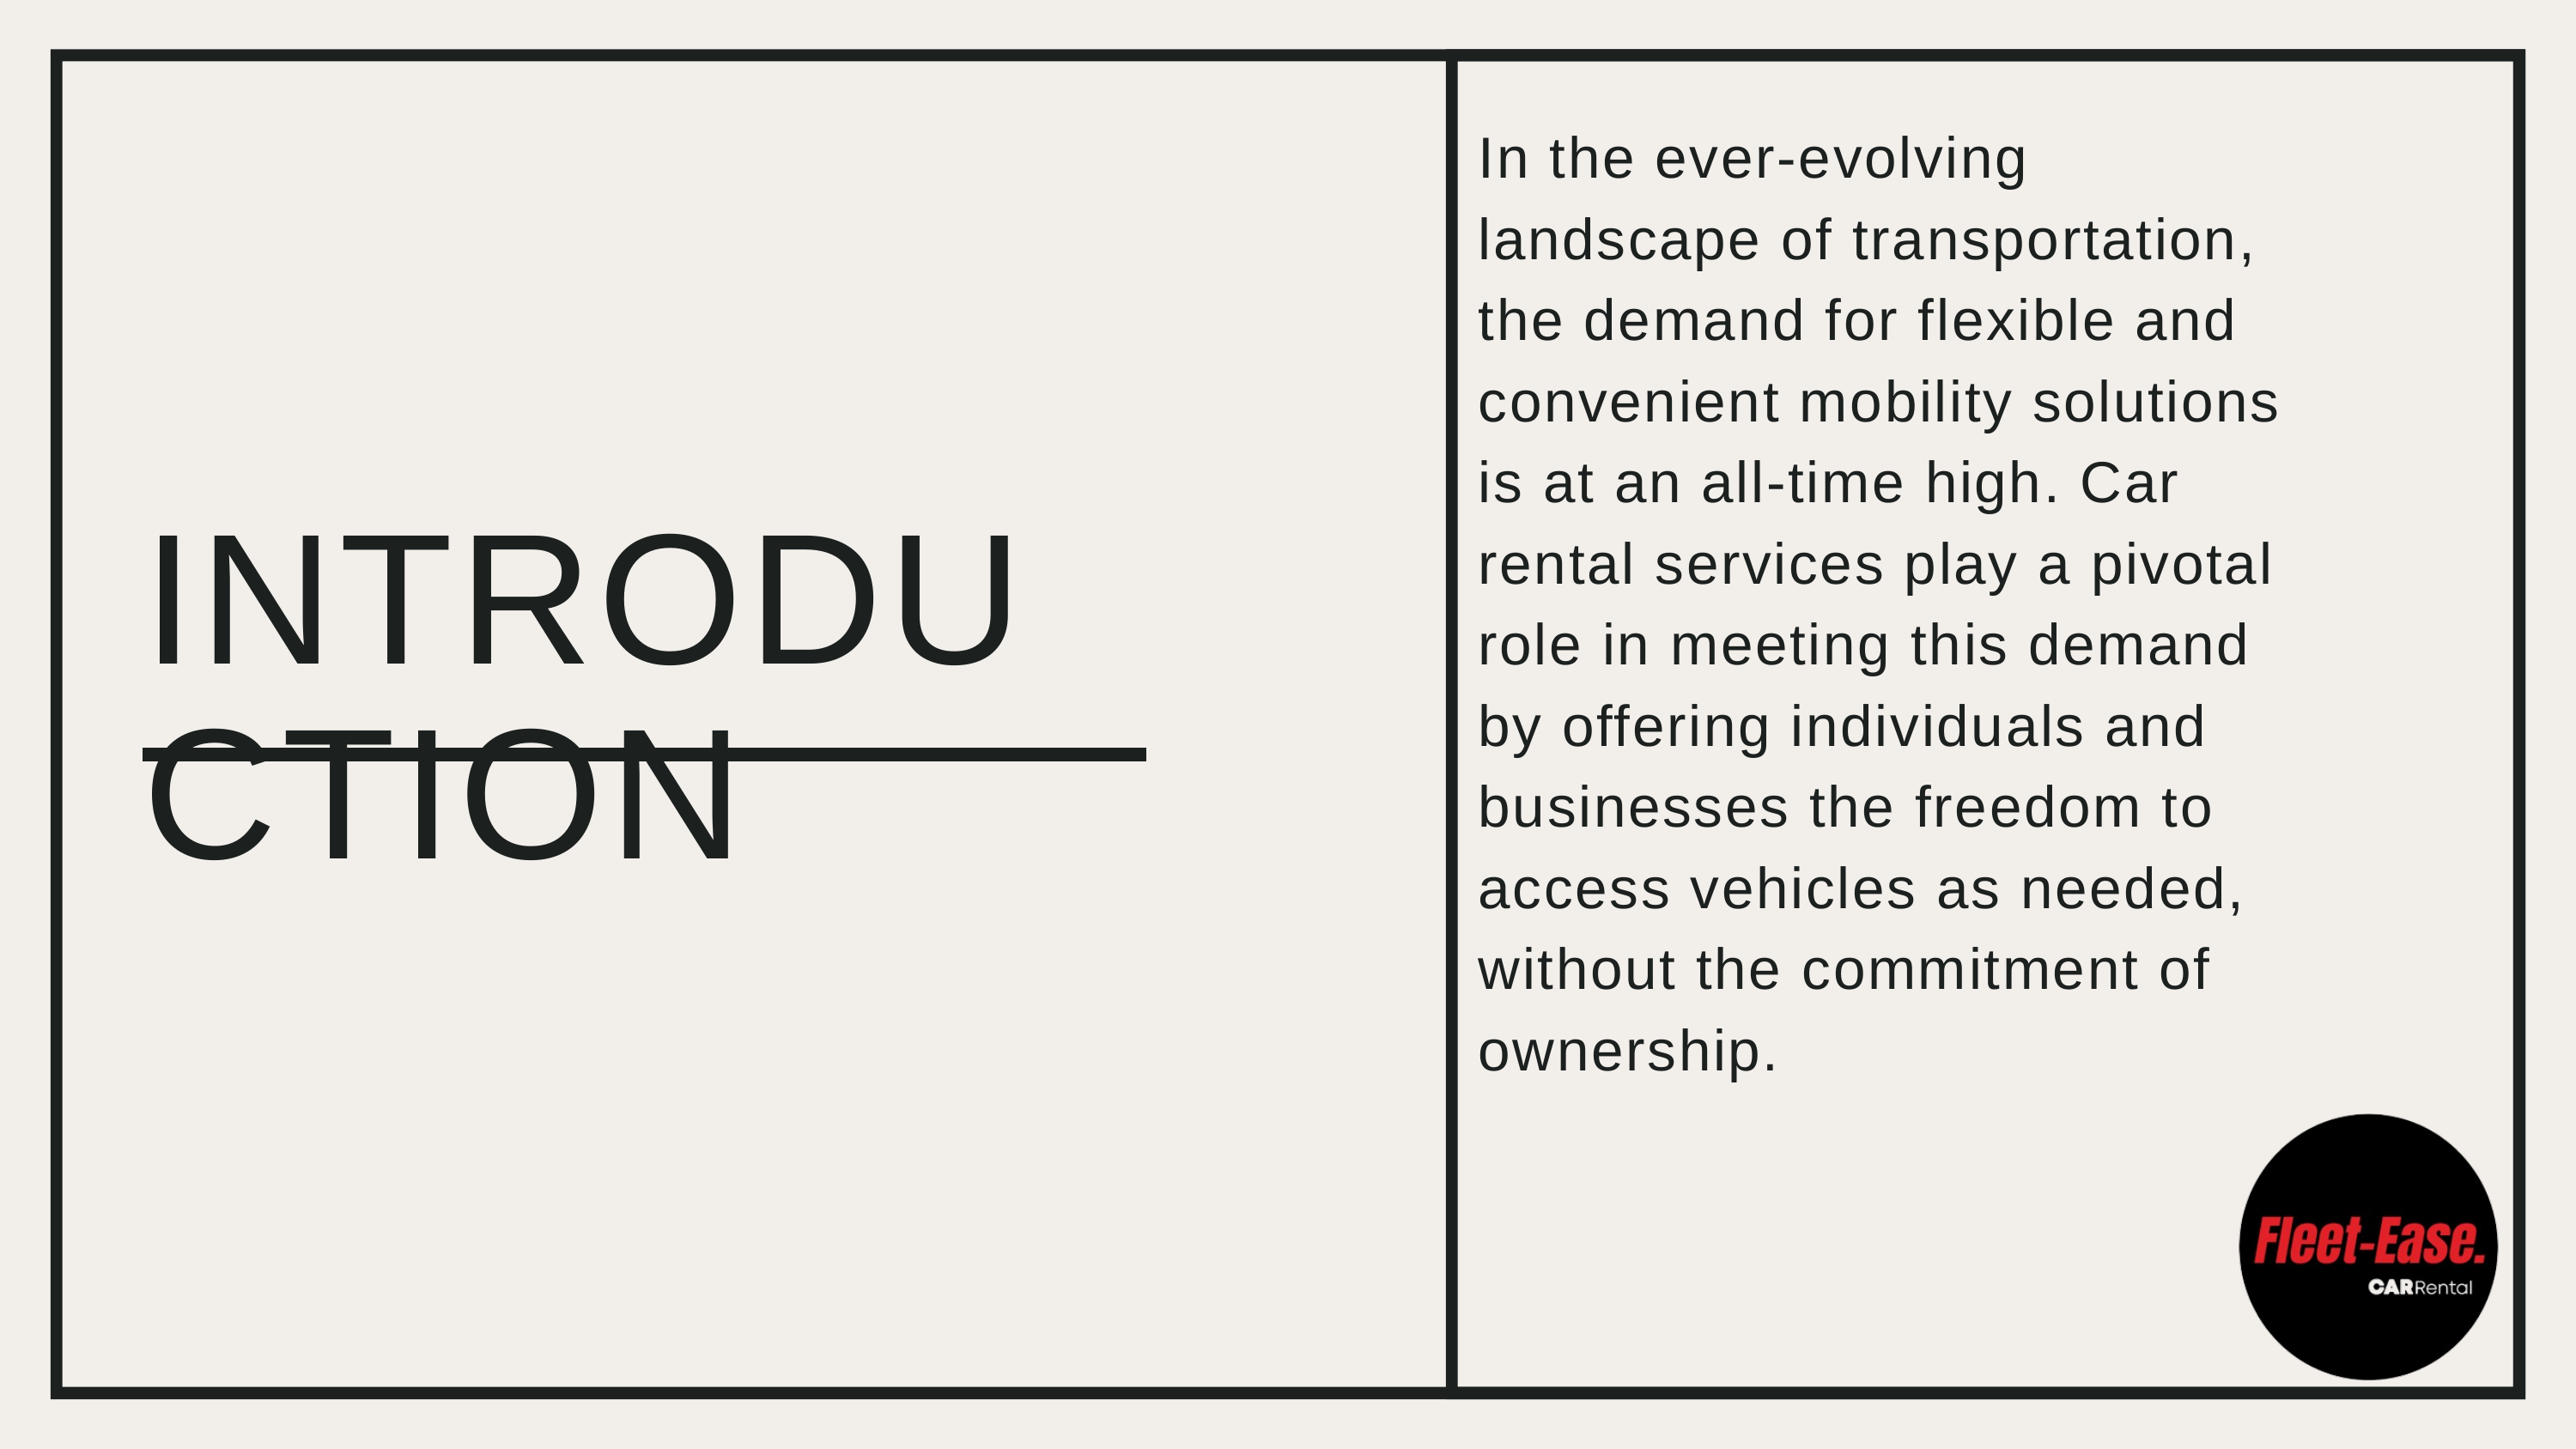

In the ever-evolving landscape of transportation, the demand for flexible and convenient mobility solutions is at an all-time high. Car rental services play a pivotal role in meeting this demand by offering individuals and businesses the freedom to access vehicles as needed, without the commitment of ownership.
INTRODUCTION​